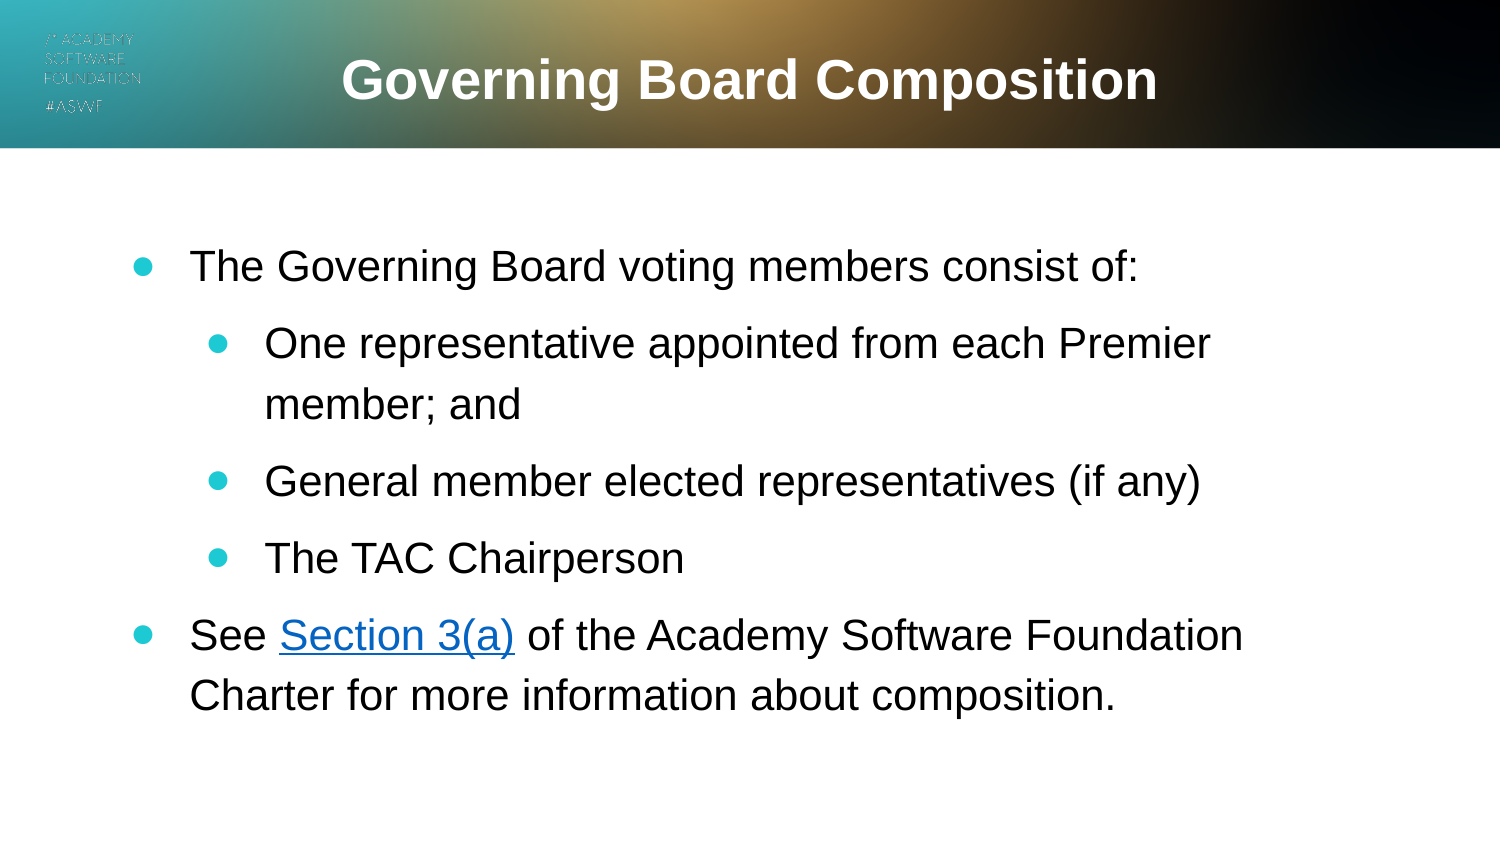

# Governing Board Composition
The Governing Board voting members consist of:
One representative appointed from each Premier member; and
General member elected representatives (if any)
The TAC Chairperson
See Section 3(a) of the Academy Software Foundation Charter for more information about composition.